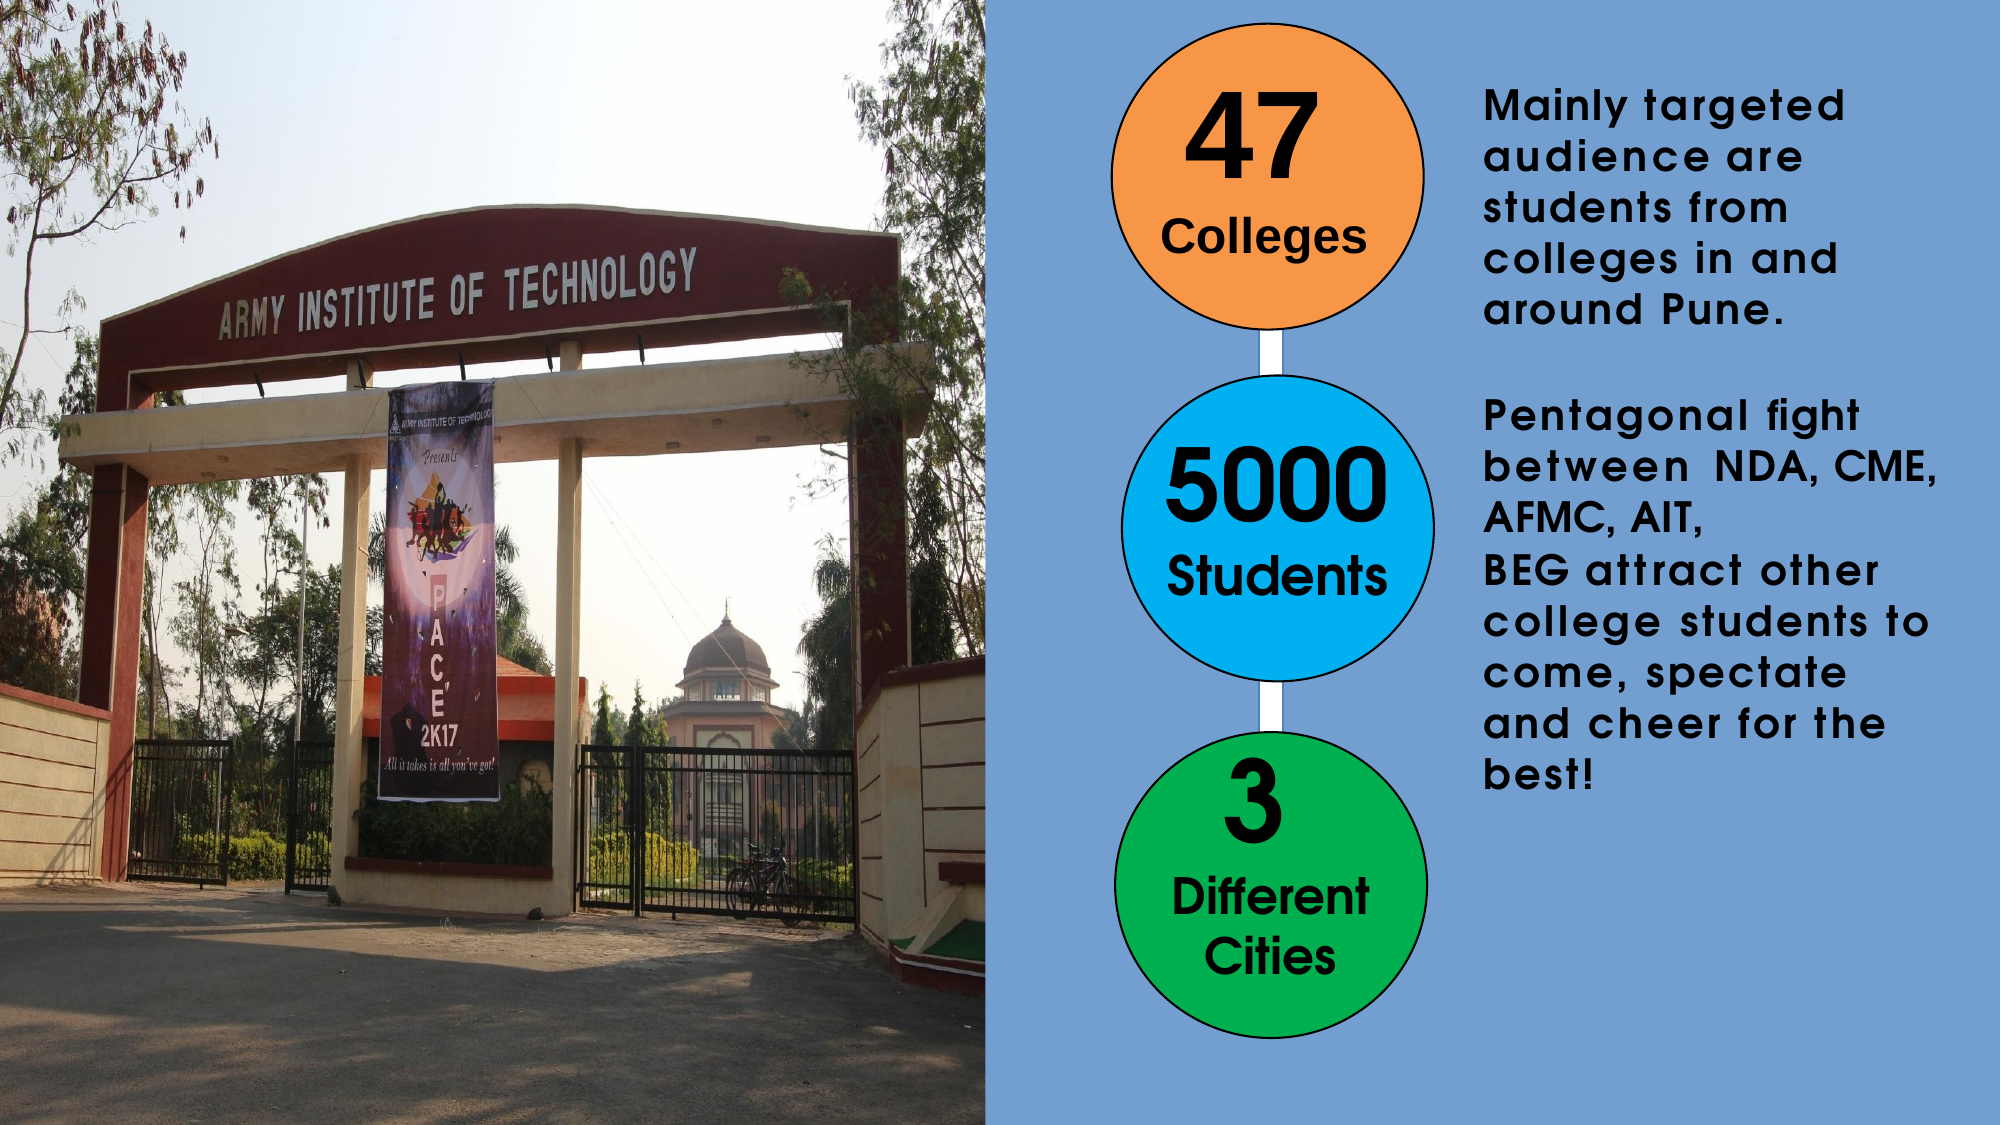

47
Colleges
Mainly targeted  audience are students from colleges in and around Pune.

Pentagonal fight  between NDA, CME, AFMC, AIT,
BEG attract other  college students to come, spectate and cheer for the best!

5000
Students

3
Different Cities